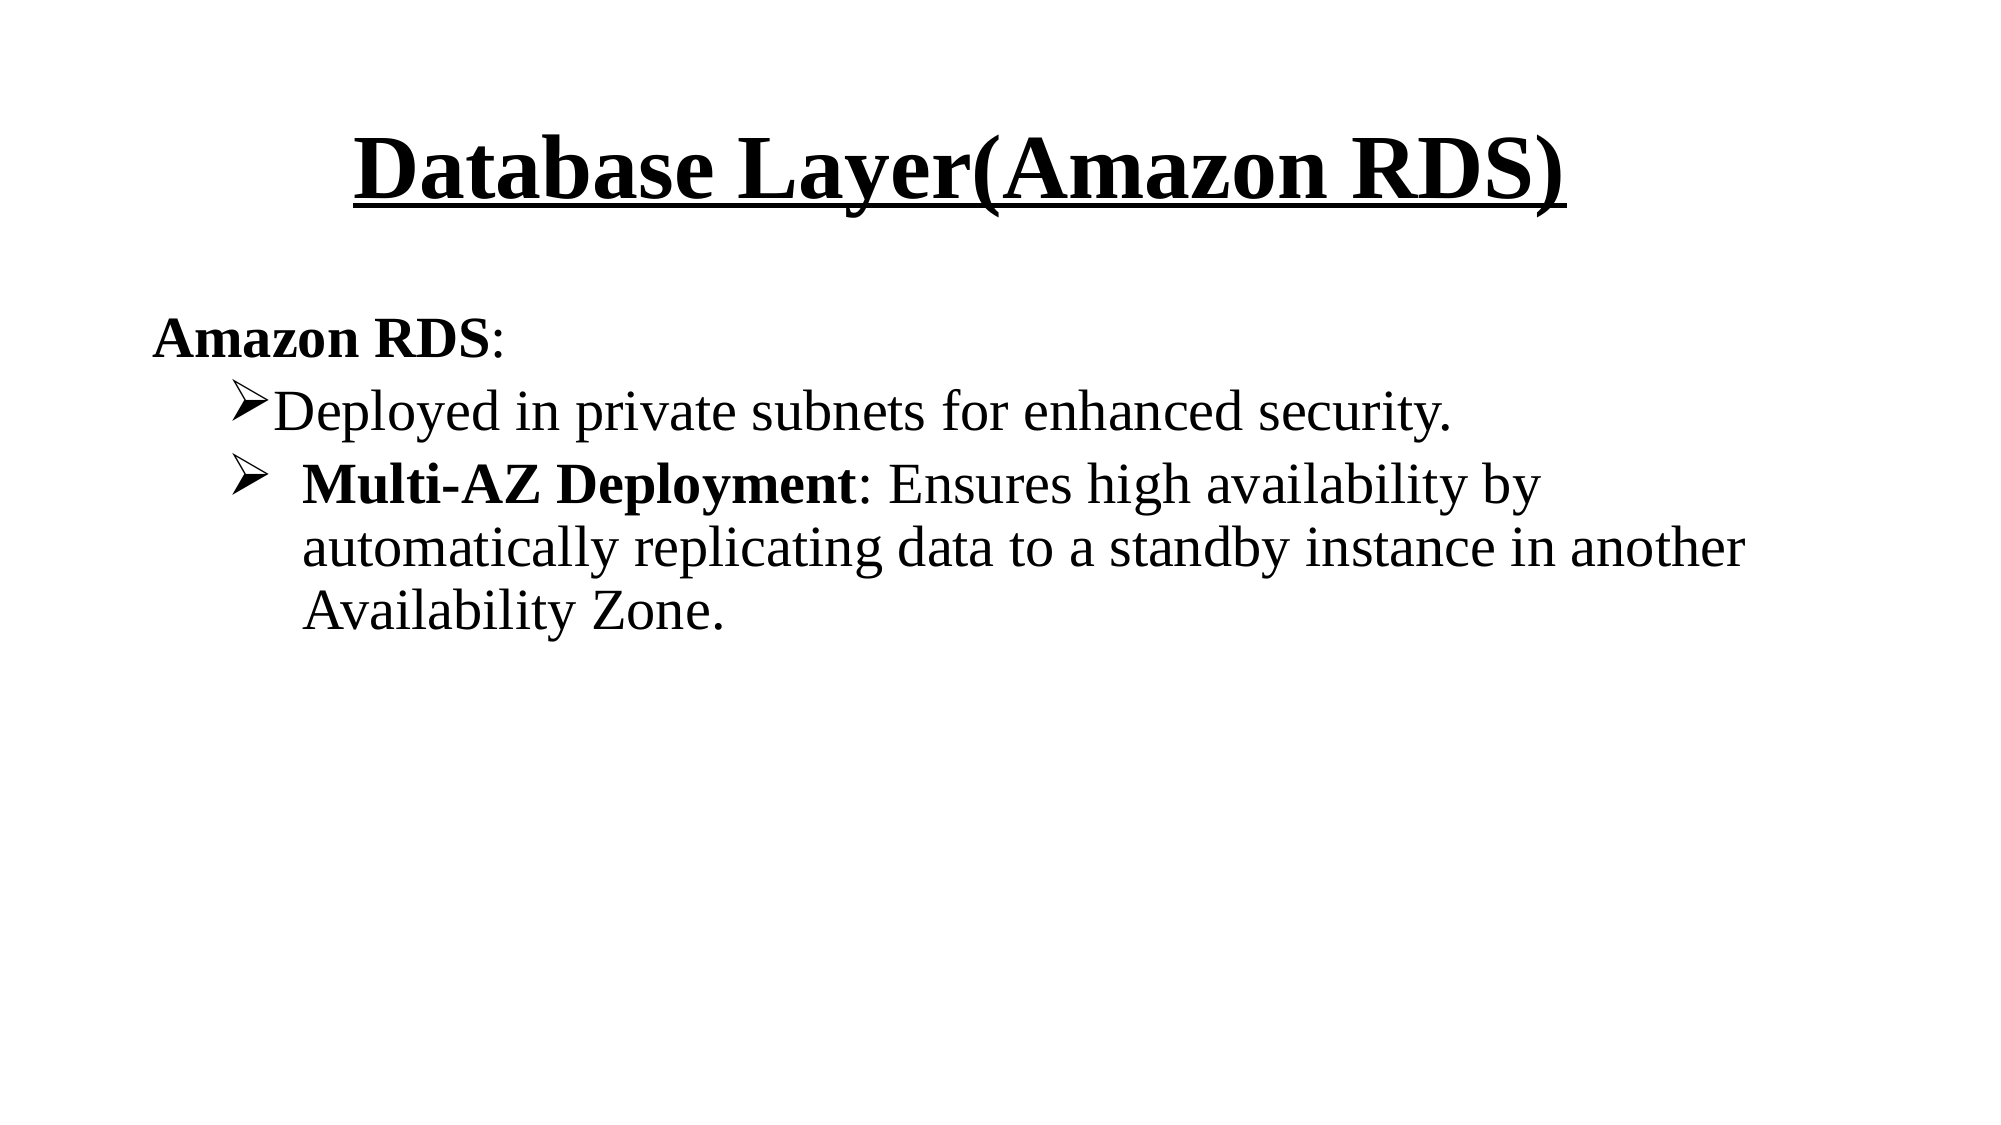

# Database Layer(Amazon RDS)
Amazon RDS:
Deployed in private subnets for enhanced security.
Multi-AZ Deployment: Ensures high availability by automatically replicating data to a standby instance in another Availability Zone.